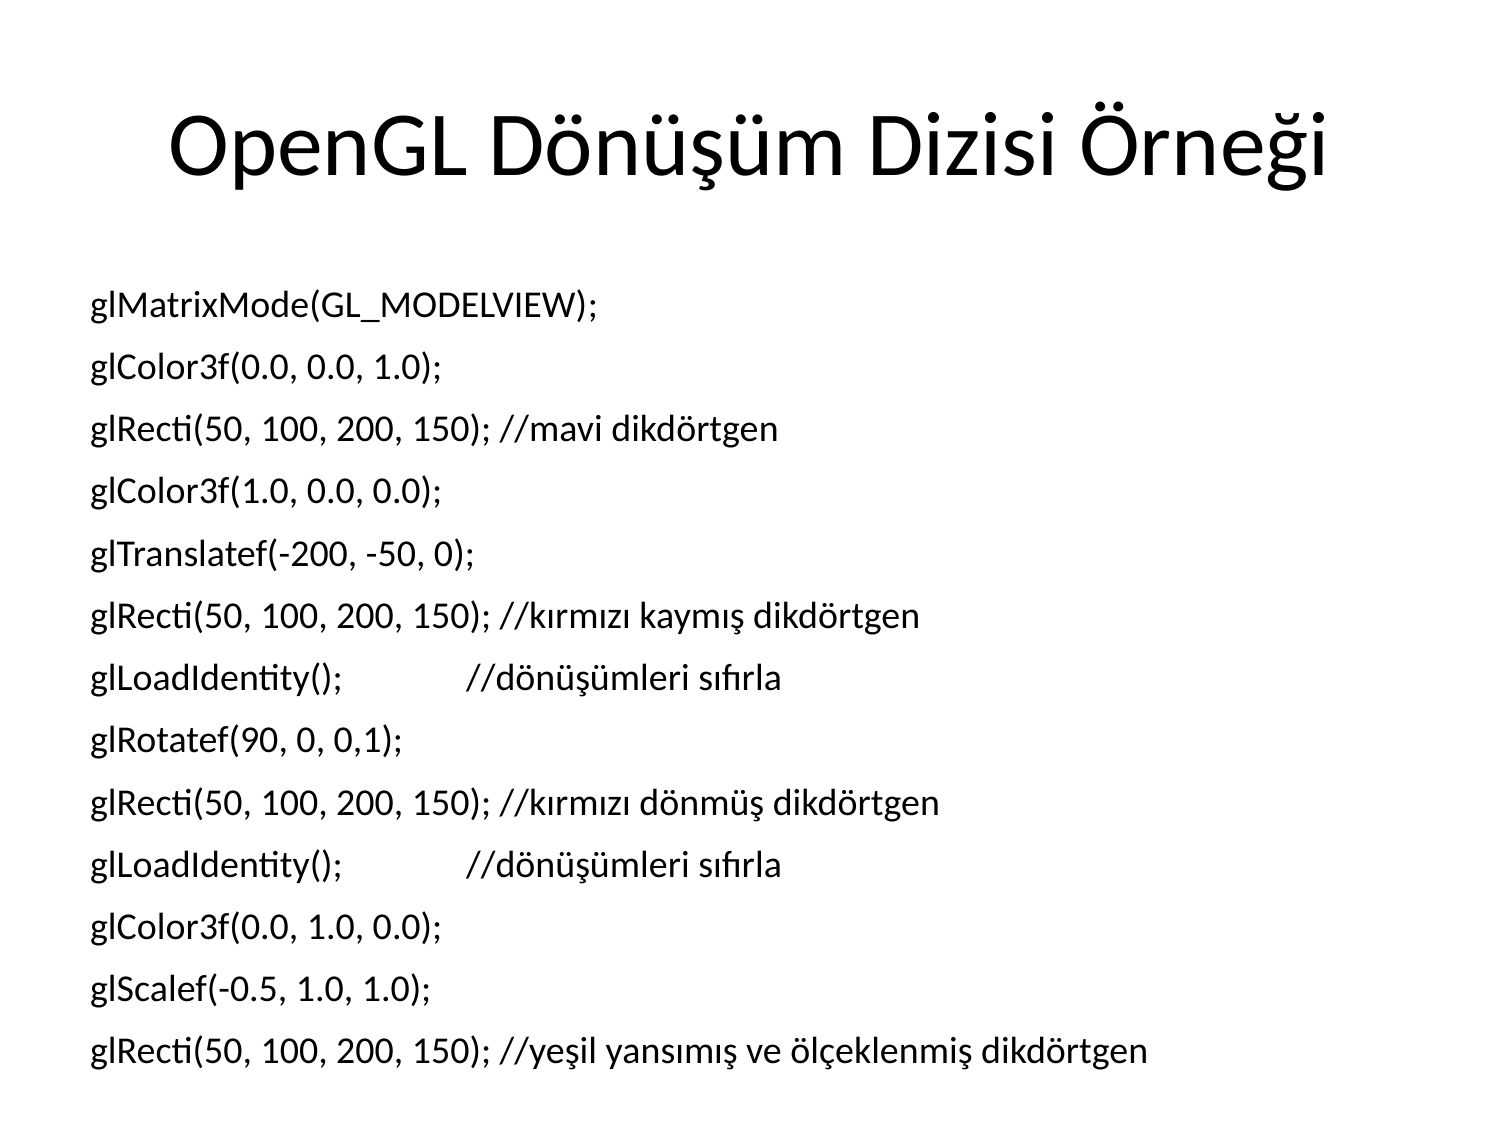

# OpenGL Dönüşüm Dizisi Örneği
glMatrixMode(GL_MODELVIEW);
glColor3f(0.0, 0.0, 1.0);
glRecti(50, 100, 200, 150); //mavi dikdörtgen
glColor3f(1.0, 0.0, 0.0);
glTranslatef(-200, -50, 0);
glRecti(50, 100, 200, 150); //kırmızı kaymış dikdörtgen
glLoadIdentity(); 	    //dönüşümleri sıfırla
glRotatef(90, 0, 0,1);
glRecti(50, 100, 200, 150); //kırmızı dönmüş dikdörtgen
glLoadIdentity(); 	    //dönüşümleri sıfırla
glColor3f(0.0, 1.0, 0.0);
glScalef(-0.5, 1.0, 1.0);
glRecti(50, 100, 200, 150); //yeşil yansımış ve ölçeklenmiş dikdörtgen